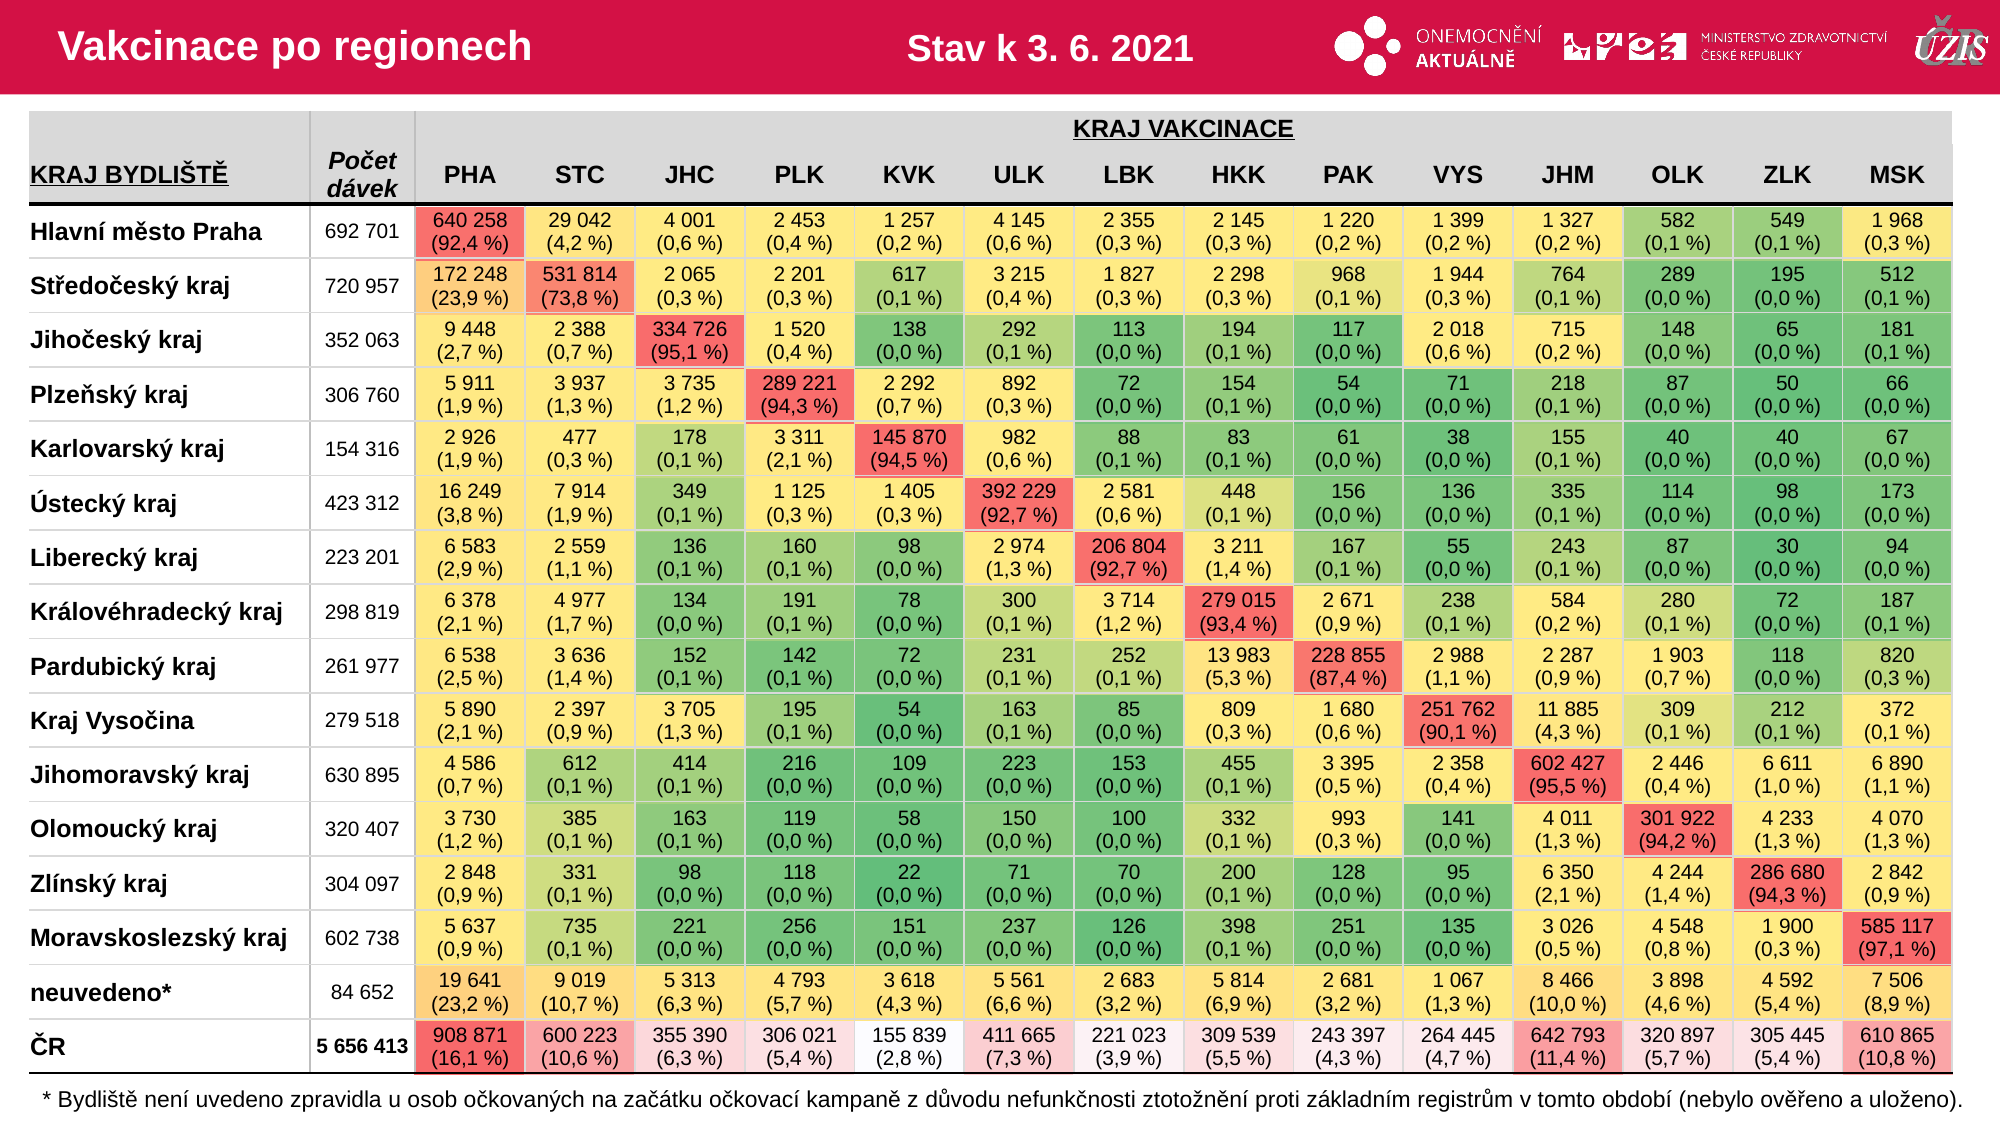

# Vakcinace po regionech
Stav k 3. 6. 2021
|  |  | KRAJ VAKCINACE |  |  |  |  |  |  |  |  |  |  |  |  |  |
| --- | --- | --- | --- | --- | --- | --- | --- | --- | --- | --- | --- | --- | --- | --- | --- |
| KRAJ BYDLIŠTĚ | Počet dávek | PHA | STC | JHC | PLK | KVK | ULK | LBK | HKK | PAK | VYS | JHM | OLK | ZLK | MSK |
| Hlavní město Praha | 692 701 | 640 258 (92,4 %) | 29 042 (4,2 %) | 4 001 (0,6 %) | 2 453 (0,4 %) | 1 257 (0,2 %) | 4 145 (0,6 %) | 2 355 (0,3 %) | 2 145 (0,3 %) | 1 220 (0,2 %) | 1 399 (0,2 %) | 1 327 (0,2 %) | 582 (0,1 %) | 549 (0,1 %) | 1 968 (0,3 %) |
| Středočeský kraj | 720 957 | 172 248 (23,9 %) | 531 814 (73,8 %) | 2 065 (0,3 %) | 2 201 (0,3 %) | 617 (0,1 %) | 3 215 (0,4 %) | 1 827 (0,3 %) | 2 298 (0,3 %) | 968 (0,1 %) | 1 944 (0,3 %) | 764 (0,1 %) | 289 (0,0 %) | 195 (0,0 %) | 512 (0,1 %) |
| Jihočeský kraj | 352 063 | 9 448 (2,7 %) | 2 388 (0,7 %) | 334 726 (95,1 %) | 1 520 (0,4 %) | 138 (0,0 %) | 292 (0,1 %) | 113 (0,0 %) | 194 (0,1 %) | 117 (0,0 %) | 2 018 (0,6 %) | 715 (0,2 %) | 148 (0,0 %) | 65 (0,0 %) | 181 (0,1 %) |
| Plzeňský kraj | 306 760 | 5 911 (1,9 %) | 3 937 (1,3 %) | 3 735 (1,2 %) | 289 221 (94,3 %) | 2 292 (0,7 %) | 892 (0,3 %) | 72 (0,0 %) | 154 (0,1 %) | 54 (0,0 %) | 71 (0,0 %) | 218 (0,1 %) | 87 (0,0 %) | 50 (0,0 %) | 66 (0,0 %) |
| Karlovarský kraj | 154 316 | 2 926 (1,9 %) | 477 (0,3 %) | 178 (0,1 %) | 3 311 (2,1 %) | 145 870 (94,5 %) | 982 (0,6 %) | 88 (0,1 %) | 83 (0,1 %) | 61 (0,0 %) | 38 (0,0 %) | 155 (0,1 %) | 40 (0,0 %) | 40 (0,0 %) | 67 (0,0 %) |
| Ústecký kraj | 423 312 | 16 249 (3,8 %) | 7 914 (1,9 %) | 349 (0,1 %) | 1 125 (0,3 %) | 1 405 (0,3 %) | 392 229 (92,7 %) | 2 581 (0,6 %) | 448 (0,1 %) | 156 (0,0 %) | 136 (0,0 %) | 335 (0,1 %) | 114 (0,0 %) | 98 (0,0 %) | 173 (0,0 %) |
| Liberecký kraj | 223 201 | 6 583 (2,9 %) | 2 559 (1,1 %) | 136 (0,1 %) | 160 (0,1 %) | 98 (0,0 %) | 2 974 (1,3 %) | 206 804 (92,7 %) | 3 211 (1,4 %) | 167 (0,1 %) | 55 (0,0 %) | 243 (0,1 %) | 87 (0,0 %) | 30 (0,0 %) | 94 (0,0 %) |
| Královéhradecký kraj | 298 819 | 6 378 (2,1 %) | 4 977 (1,7 %) | 134 (0,0 %) | 191 (0,1 %) | 78 (0,0 %) | 300 (0,1 %) | 3 714 (1,2 %) | 279 015 (93,4 %) | 2 671 (0,9 %) | 238 (0,1 %) | 584 (0,2 %) | 280 (0,1 %) | 72 (0,0 %) | 187 (0,1 %) |
| Pardubický kraj | 261 977 | 6 538 (2,5 %) | 3 636 (1,4 %) | 152 (0,1 %) | 142 (0,1 %) | 72 (0,0 %) | 231 (0,1 %) | 252 (0,1 %) | 13 983 (5,3 %) | 228 855 (87,4 %) | 2 988 (1,1 %) | 2 287 (0,9 %) | 1 903 (0,7 %) | 118 (0,0 %) | 820 (0,3 %) |
| Kraj Vysočina | 279 518 | 5 890 (2,1 %) | 2 397 (0,9 %) | 3 705 (1,3 %) | 195 (0,1 %) | 54 (0,0 %) | 163 (0,1 %) | 85 (0,0 %) | 809 (0,3 %) | 1 680 (0,6 %) | 251 762 (90,1 %) | 11 885 (4,3 %) | 309 (0,1 %) | 212 (0,1 %) | 372 (0,1 %) |
| Jihomoravský kraj | 630 895 | 4 586 (0,7 %) | 612 (0,1 %) | 414 (0,1 %) | 216 (0,0 %) | 109 (0,0 %) | 223 (0,0 %) | 153 (0,0 %) | 455 (0,1 %) | 3 395 (0,5 %) | 2 358 (0,4 %) | 602 427 (95,5 %) | 2 446 (0,4 %) | 6 611 (1,0 %) | 6 890 (1,1 %) |
| Olomoucký kraj | 320 407 | 3 730 (1,2 %) | 385 (0,1 %) | 163 (0,1 %) | 119 (0,0 %) | 58 (0,0 %) | 150 (0,0 %) | 100 (0,0 %) | 332 (0,1 %) | 993 (0,3 %) | 141 (0,0 %) | 4 011 (1,3 %) | 301 922 (94,2 %) | 4 233 (1,3 %) | 4 070 (1,3 %) |
| Zlínský kraj | 304 097 | 2 848 (0,9 %) | 331 (0,1 %) | 98 (0,0 %) | 118 (0,0 %) | 22 (0,0 %) | 71 (0,0 %) | 70 (0,0 %) | 200 (0,1 %) | 128 (0,0 %) | 95 (0,0 %) | 6 350 (2,1 %) | 4 244 (1,4 %) | 286 680 (94,3 %) | 2 842 (0,9 %) |
| Moravskoslezský kraj | 602 738 | 5 637 (0,9 %) | 735 (0,1 %) | 221 (0,0 %) | 256 (0,0 %) | 151 (0,0 %) | 237 (0,0 %) | 126 (0,0 %) | 398 (0,1 %) | 251 (0,0 %) | 135 (0,0 %) | 3 026 (0,5 %) | 4 548 (0,8 %) | 1 900 (0,3 %) | 585 117 (97,1 %) |
| neuvedeno\* | 84 652 | 19 641 (23,2 %) | 9 019 (10,7 %) | 5 313 (6,3 %) | 4 793 (5,7 %) | 3 618 (4,3 %) | 5 561 (6,6 %) | 2 683 (3,2 %) | 5 814 (6,9 %) | 2 681 (3,2 %) | 1 067 (1,3 %) | 8 466 (10,0 %) | 3 898 (4,6 %) | 4 592 (5,4 %) | 7 506 (8,9 %) |
| ČR | 5 656 413 | 908 871 (16,1 %) | 600 223 (10,6 %) | 355 390 (6,3 %) | 306 021 (5,4 %) | 155 839 (2,8 %) | 411 665 (7,3 %) | 221 023 (3,9 %) | 309 539 (5,5 %) | 243 397 (4,3 %) | 264 445 (4,7 %) | 642 793 (11,4 %) | 320 897 (5,7 %) | 305 445 (5,4 %) | 610 865 (10,8 %) |
|  |  |  |  |  |  |  |  |  |  |  |  |  |  |
| --- | --- | --- | --- | --- | --- | --- | --- | --- | --- | --- | --- | --- | --- |
|  |  |  |  |  |  |  |  |  |  |  |  |  |  |
|  |  |  |  |  |  |  |  |  |  |  |  |  |  |
|  |  |  |  |  |  |  |  |  |  |  |  |  |  |
|  |  |  |  |  |  |  |  |  |  |  |  |  |  |
|  |  |  |  |  |  |  |  |  |  |  |  |  |  |
|  |  |  |  |  |  |  |  |  |  |  |  |  |  |
|  |  |  |  |  |  |  |  |  |  |  |  |  |  |
|  |  |  |  |  |  |  |  |  |  |  |  |  |  |
|  |  |  |  |  |  |  |  |  |  |  |  |  |  |
|  |  |  |  |  |  |  |  |  |  |  |  |  |  |
|  |  |  |  |  |  |  |  |  |  |  |  |  |  |
|  |  |  |  |  |  |  |  |  |  |  |  |  |  |
|  |  |  |  |  |  |  |  |  |  |  |  |  |  |
|  |  |  |  |  |  |  |  |  |  |  |  |  |  |
|  |  |  |  |  |  |  |  |  |  |  |  |  |  |
* Bydliště není uvedeno zpravidla u osob očkovaných na začátku očkovací kampaně z důvodu nefunkčnosti ztotožnění proti základním registrům v tomto období (nebylo ověřeno a uloženo).